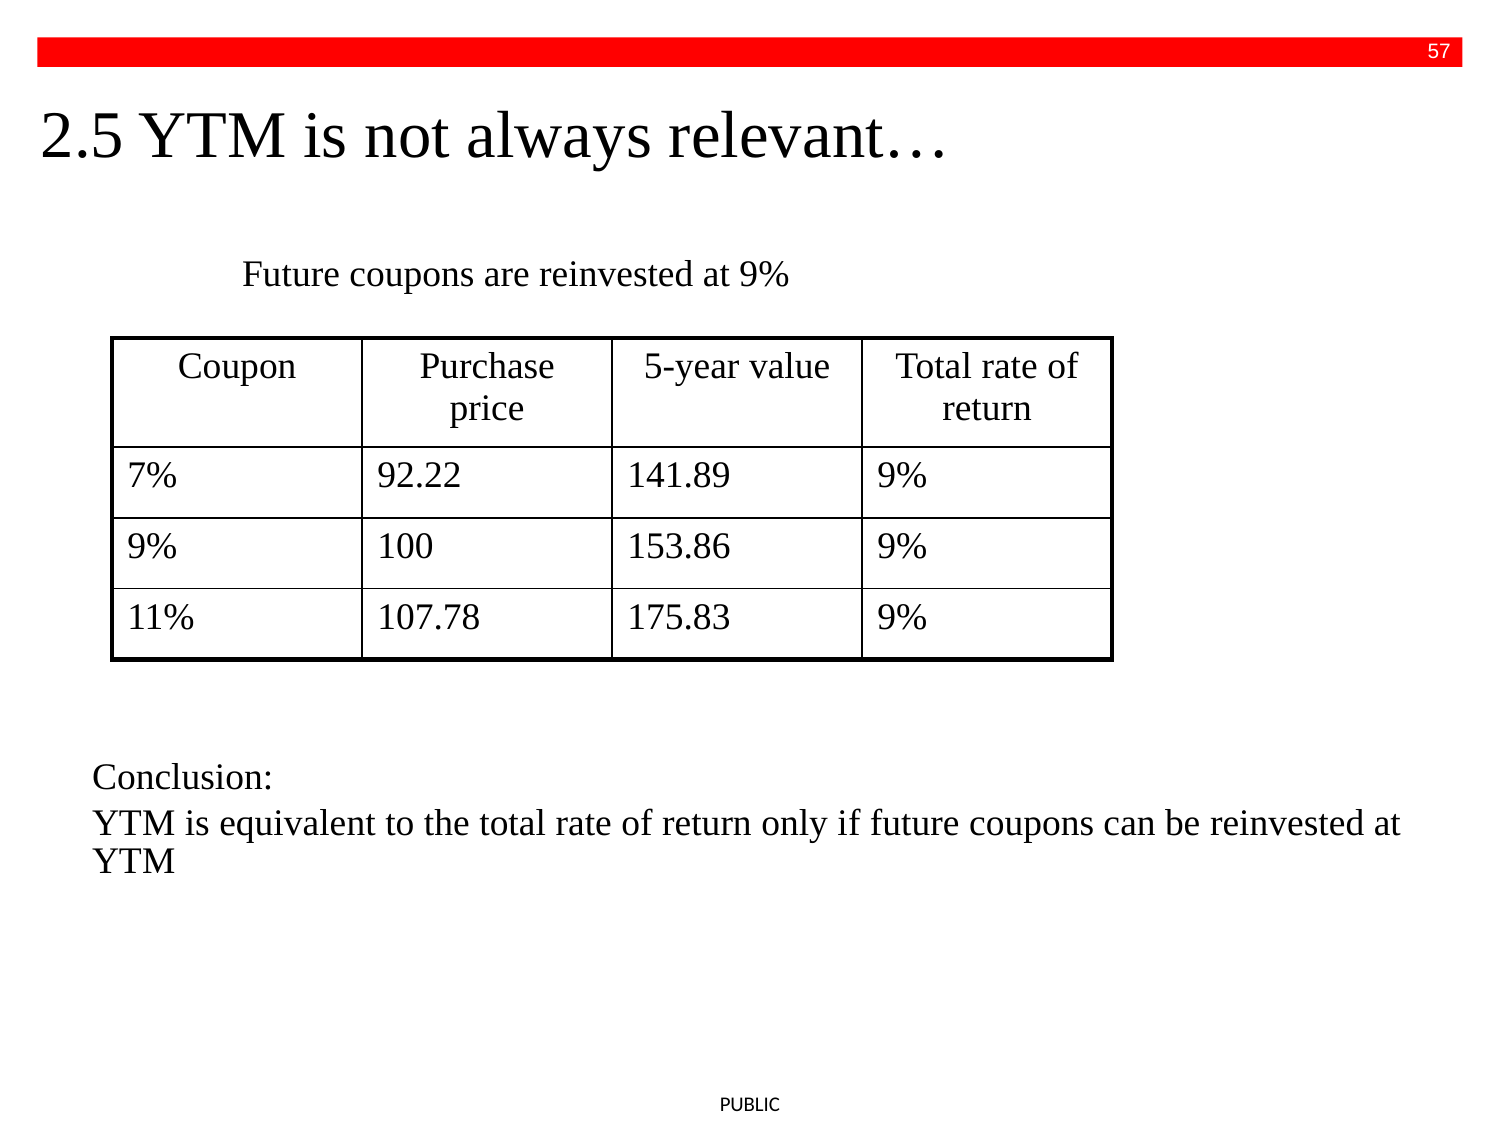

2.5 YTM is not always relevant…

		Future coupons are reinvested at 9%

	Conclusion:
	YTM is equivalent to the total rate of return only if future coupons can be reinvested at YTM

| Coupon | Purchase price | 5-year value | Total rate of return |
| --- | --- | --- | --- |
| 7% | 92.22 | 141.89 | 9% |
| 9% | 100 | 153.86 | 9% |
| 11% | 107.78 | 175.83 | 9% |